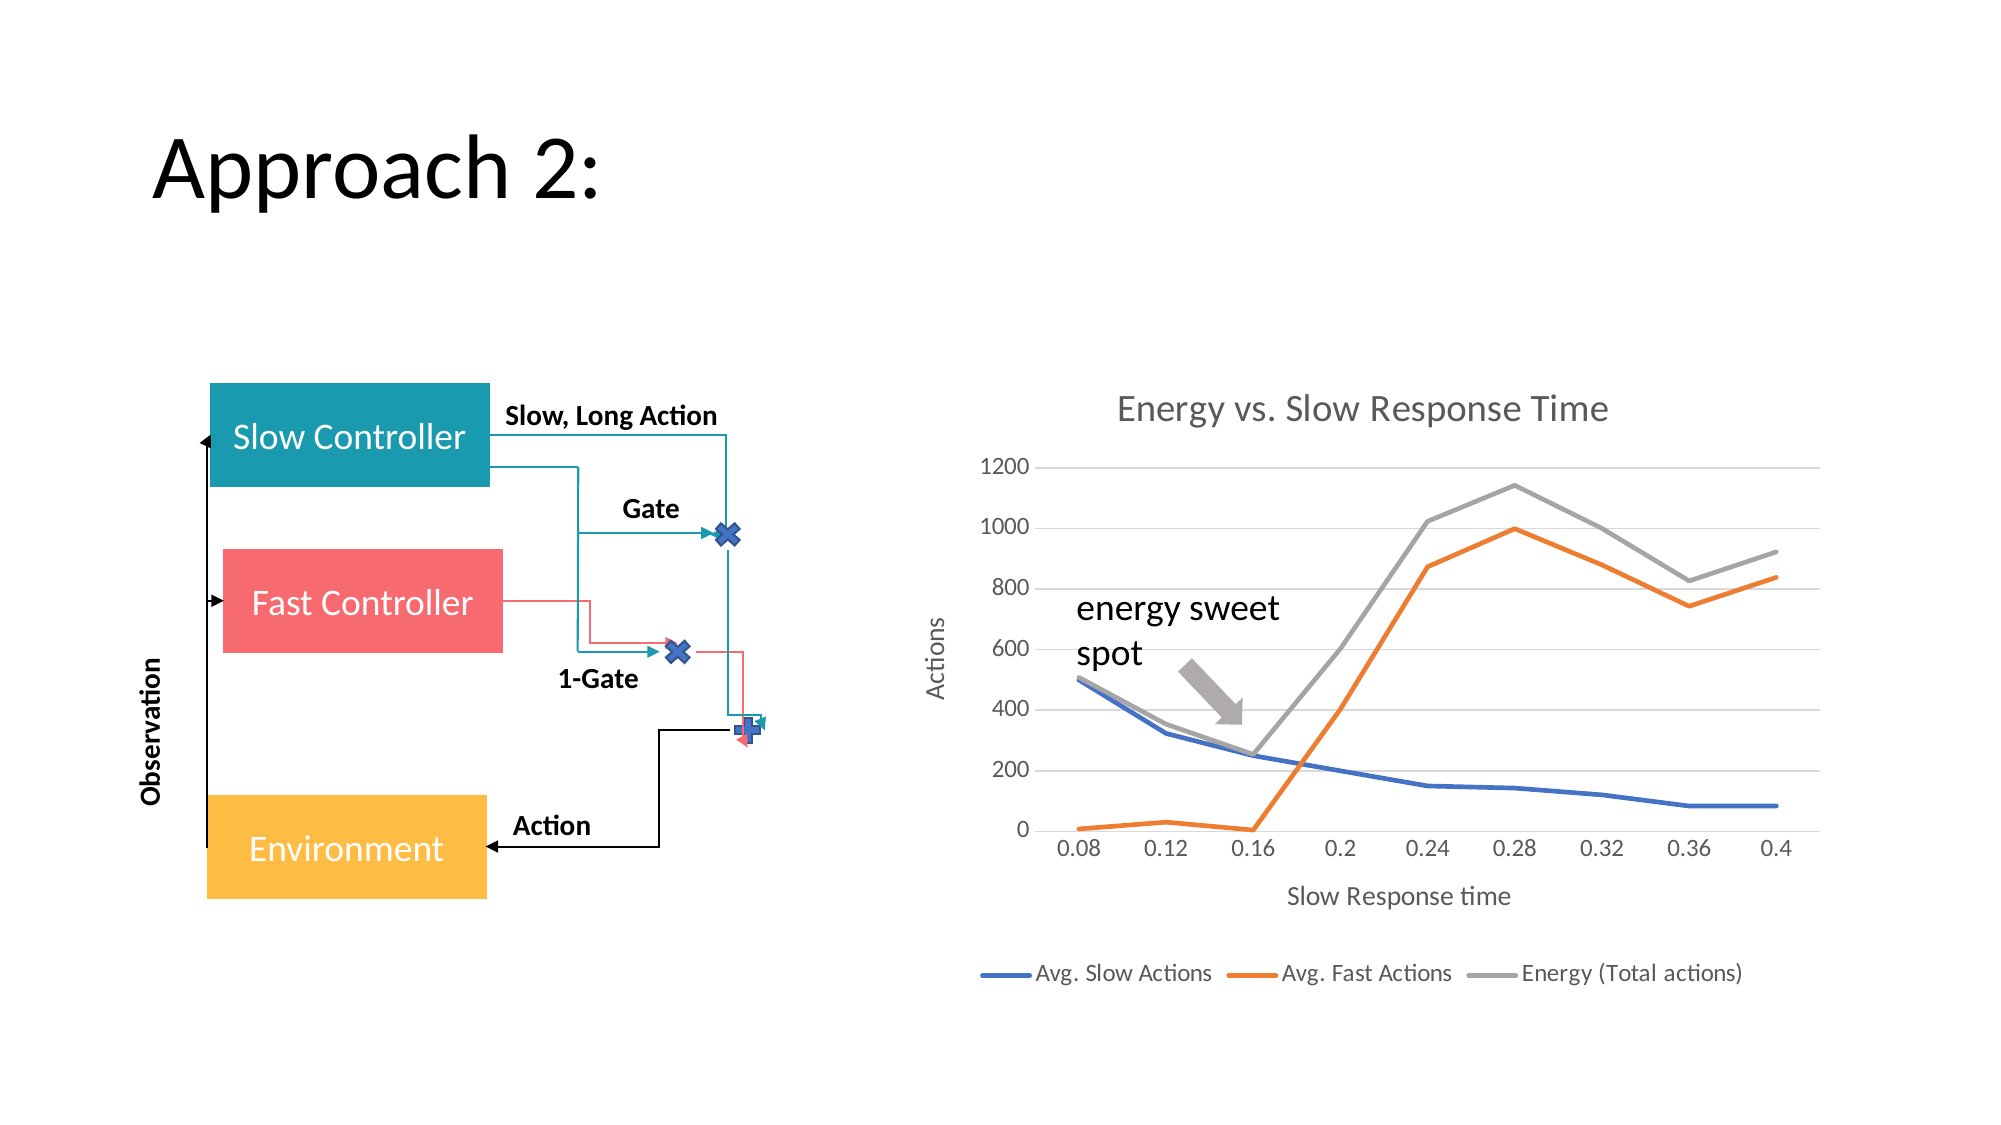

# Approach 2:

### Chart: Energy vs. Slow Response Time

| Category | Avg. Slow Actions | Avg. Fast Actions | Energy (Total actions) |
|---|---|---|---|
| 0.08 | 500.0 | 8.16 | 508.16 |
| 0.12 | 323.32 | 30.56 | 353.88 |
| 0.16 | 250.0 | 4.32 | 254.32 |
| 0.2 | 200.0 | 403.8 | 603.8 |
| 0.24 | 150.06 | 873.7 | 1023.76 |
| 0.28000000000000003 | 143.0 | 999.72 | 1142.72 |
| 0.32 | 120.5 | 879.88 | 1000.38 |
| 0.36 | 83.7 | 743.5 | 827.2 |
| 0.4 | 83.98 | 838.84 | 922.82 |
Slow Controller
Slow, Long Action
Gate

Fast Controller
energy sweet spot

1-Gate

Observation

Action
Environment